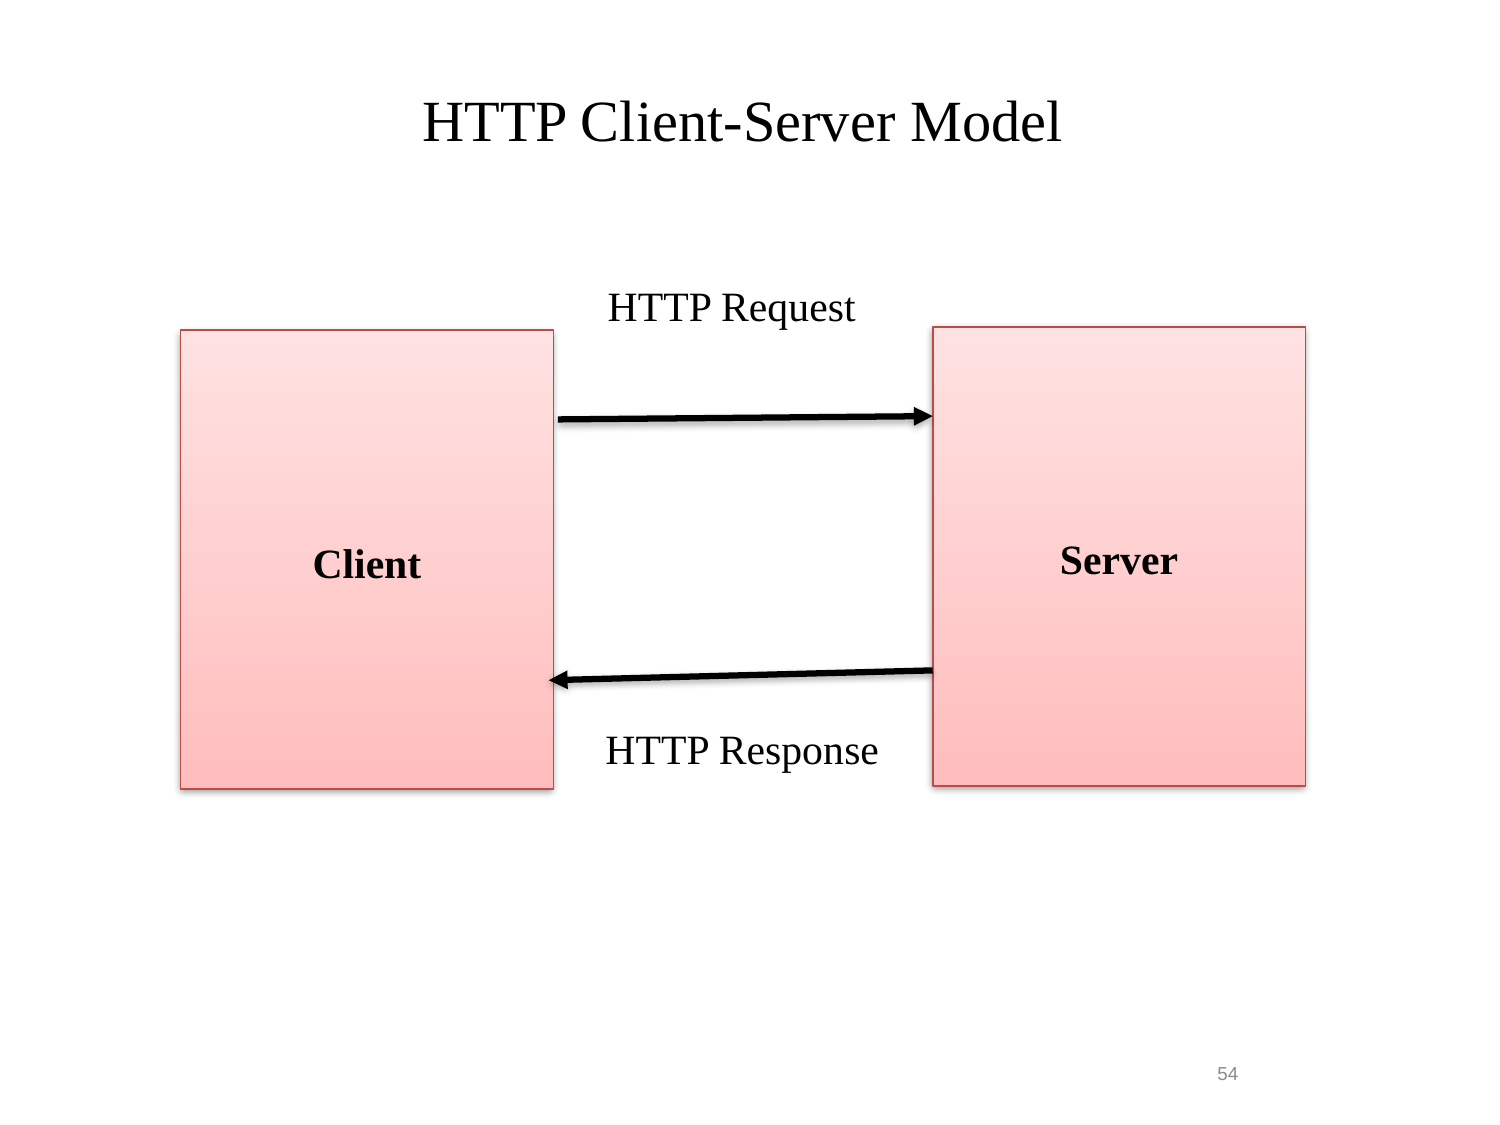

# HTTP Client-Server Model
HTTP Request
Server
Client
HTTP Response
54